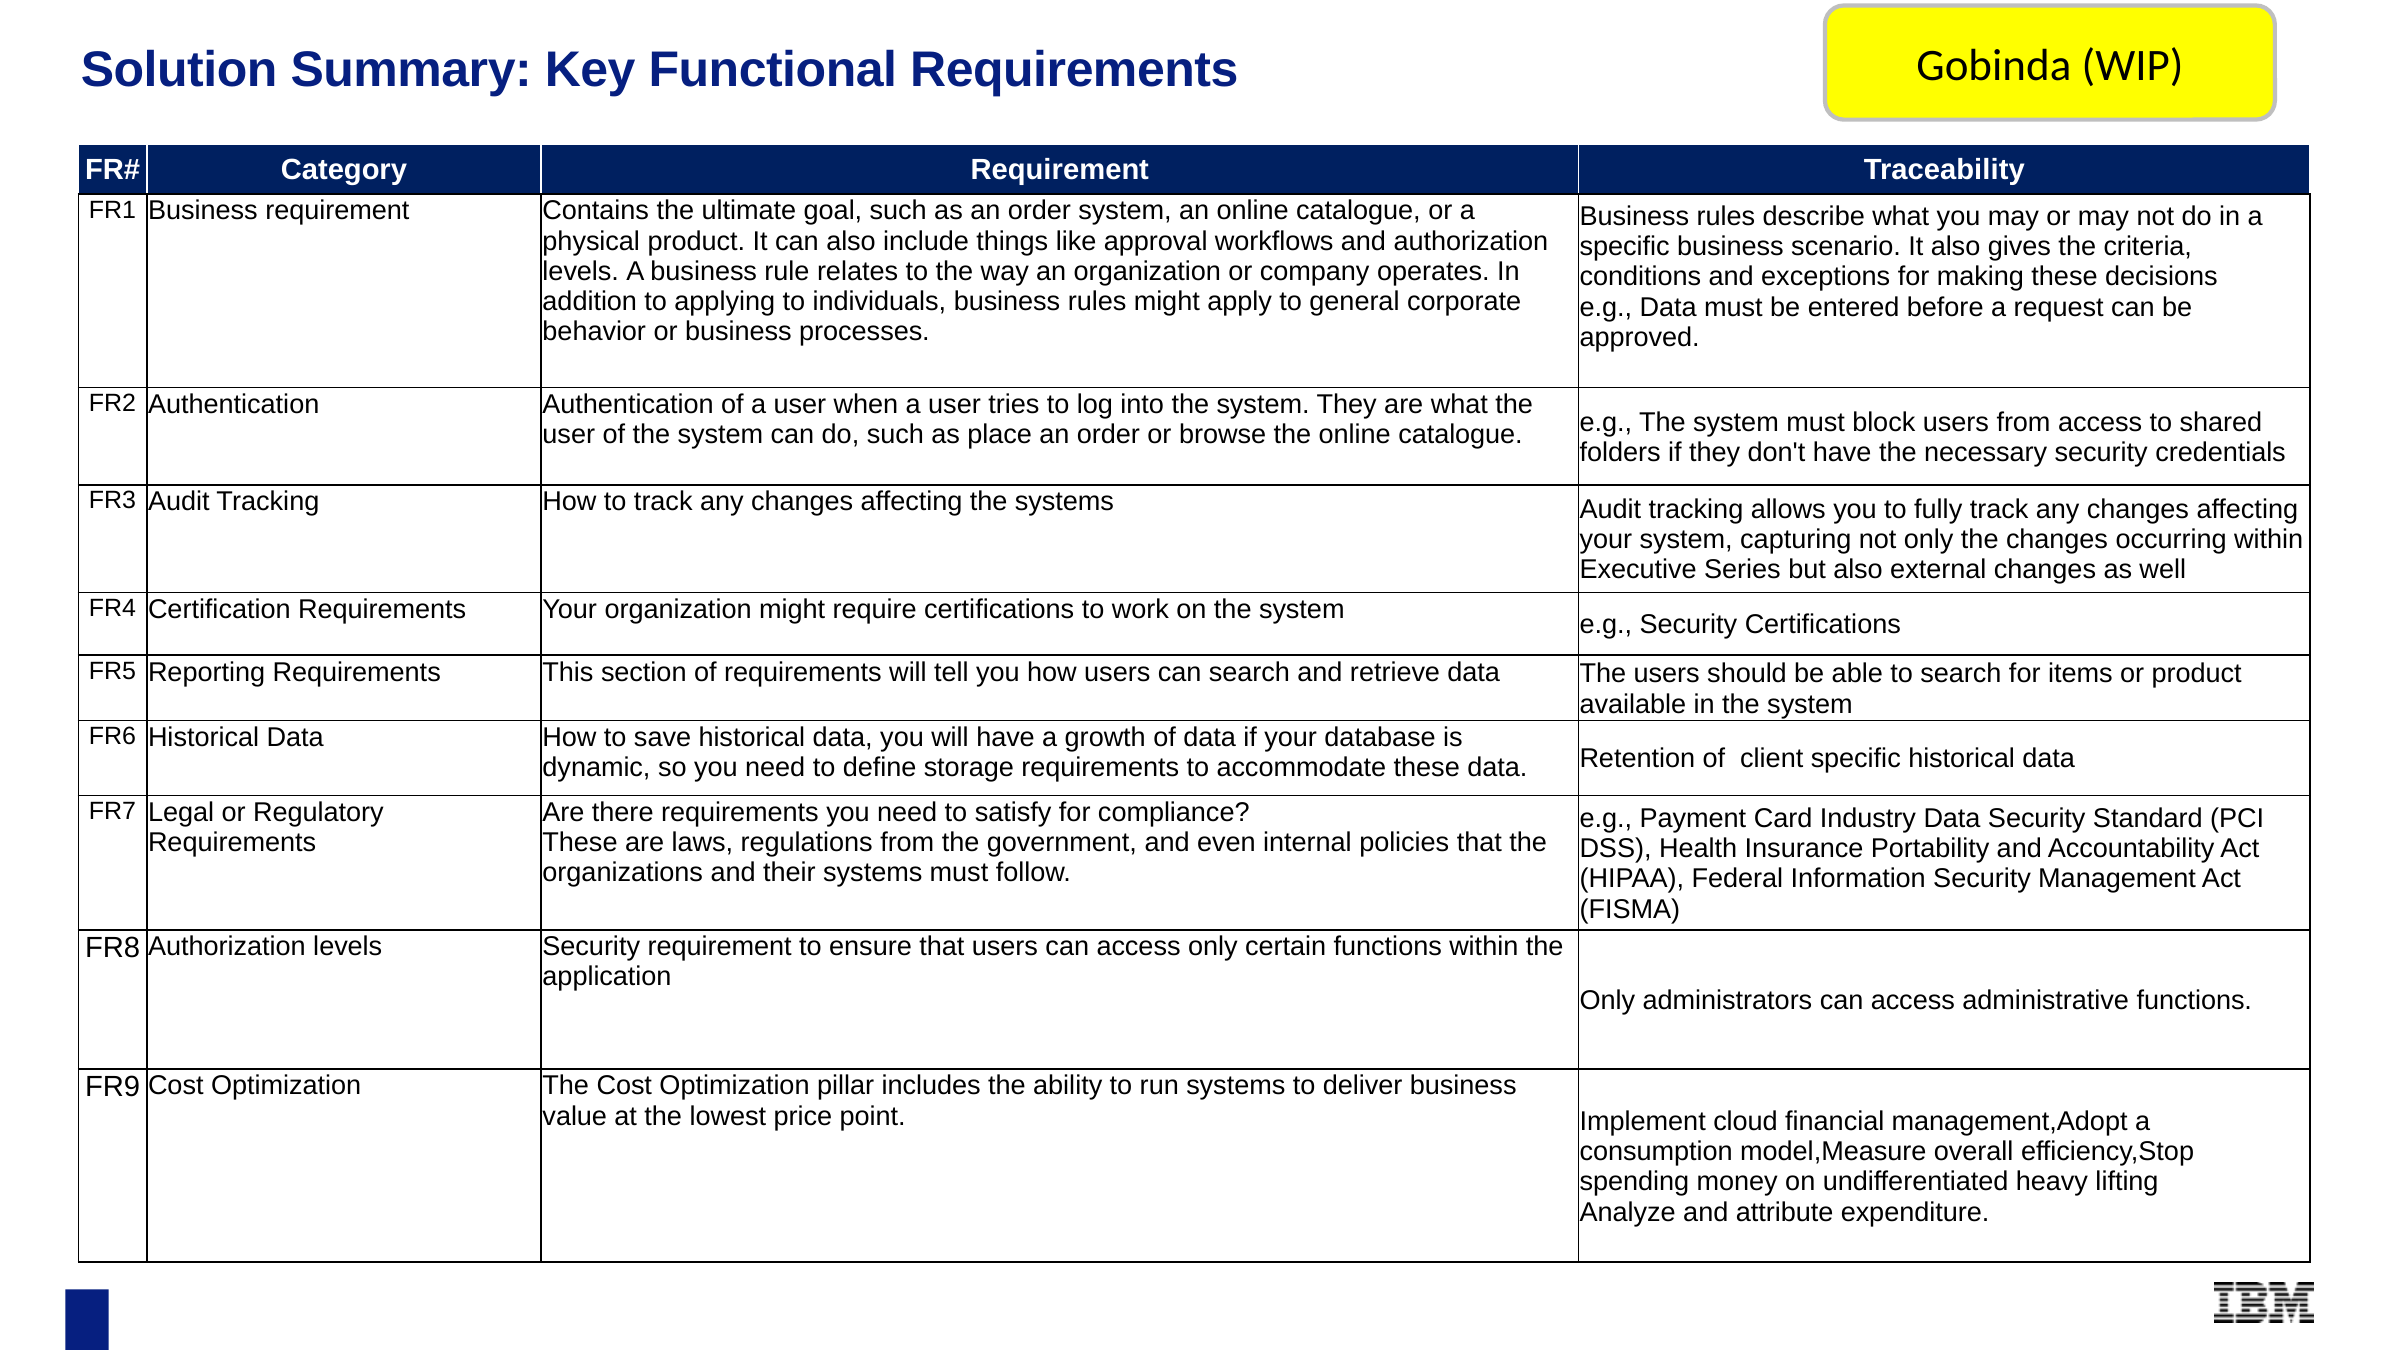

Gobinda (WIP)
# Solution Summary: Key Functional Requirements
| FR# | Category | Requirement | Traceability |
| --- | --- | --- | --- |
| FR1 | Business requirement | Contains the ultimate goal, such as an order system, an online catalogue, or a physical product. It can also include things like approval workflows and authorization levels. A business rule relates to the way an organization or company operates. In addition to applying to individuals, business rules might apply to general corporate behavior or business processes. | Business rules describe what you may or may not do in a specific business scenario. It also gives the criteria, conditions and exceptions for making these decisions e.g., Data must be entered before a request can be approved. |
| FR2 | Authentication | Authentication of a user when a user tries to log into the system. They are what the user of the system can do, such as place an order or browse the online catalogue. | e.g., The system must block users from access to shared folders if they don't have the necessary security credentials |
| FR3 | Audit Tracking | How to track any changes affecting the systems | Audit tracking allows you to fully track any changes affecting your system, capturing not only the changes occurring within Executive Series but also external changes as well |
| FR4 | Certification Requirements | Your organization might require certifications to work on the system | e.g., Security Certifications |
| FR5 | Reporting Requirements | This section of requirements will tell you how users can search and retrieve data | The users should be able to search for items or product available in the system |
| FR6 | Historical Data | How to save historical data, you will have a growth of data if your database is dynamic, so you need to define storage requirements to accommodate these data. | Retention of client specific historical data |
| FR7 | Legal or Regulatory Requirements | Are there requirements you need to satisfy for compliance? These are laws, regulations from the government, and even internal policies that the organizations and their systems must follow. | e.g., Payment Card Industry Data Security Standard (PCI DSS), Health Insurance Portability and Accountability Act (HIPAA), Federal Information Security Management Act (FISMA) |
| FR8 | Authorization levels | Security requirement to ensure that users can access only certain functions within the application | Only administrators can access administrative functions. |
| FR9 | Cost Optimization | The Cost Optimization pillar includes the ability to run systems to deliver business value at the lowest price point. | Implement cloud financial management,Adopt a consumption model,Measure overall efficiency,Stop spending money on undifferentiated heavy lifting Analyze and attribute expenditure. |